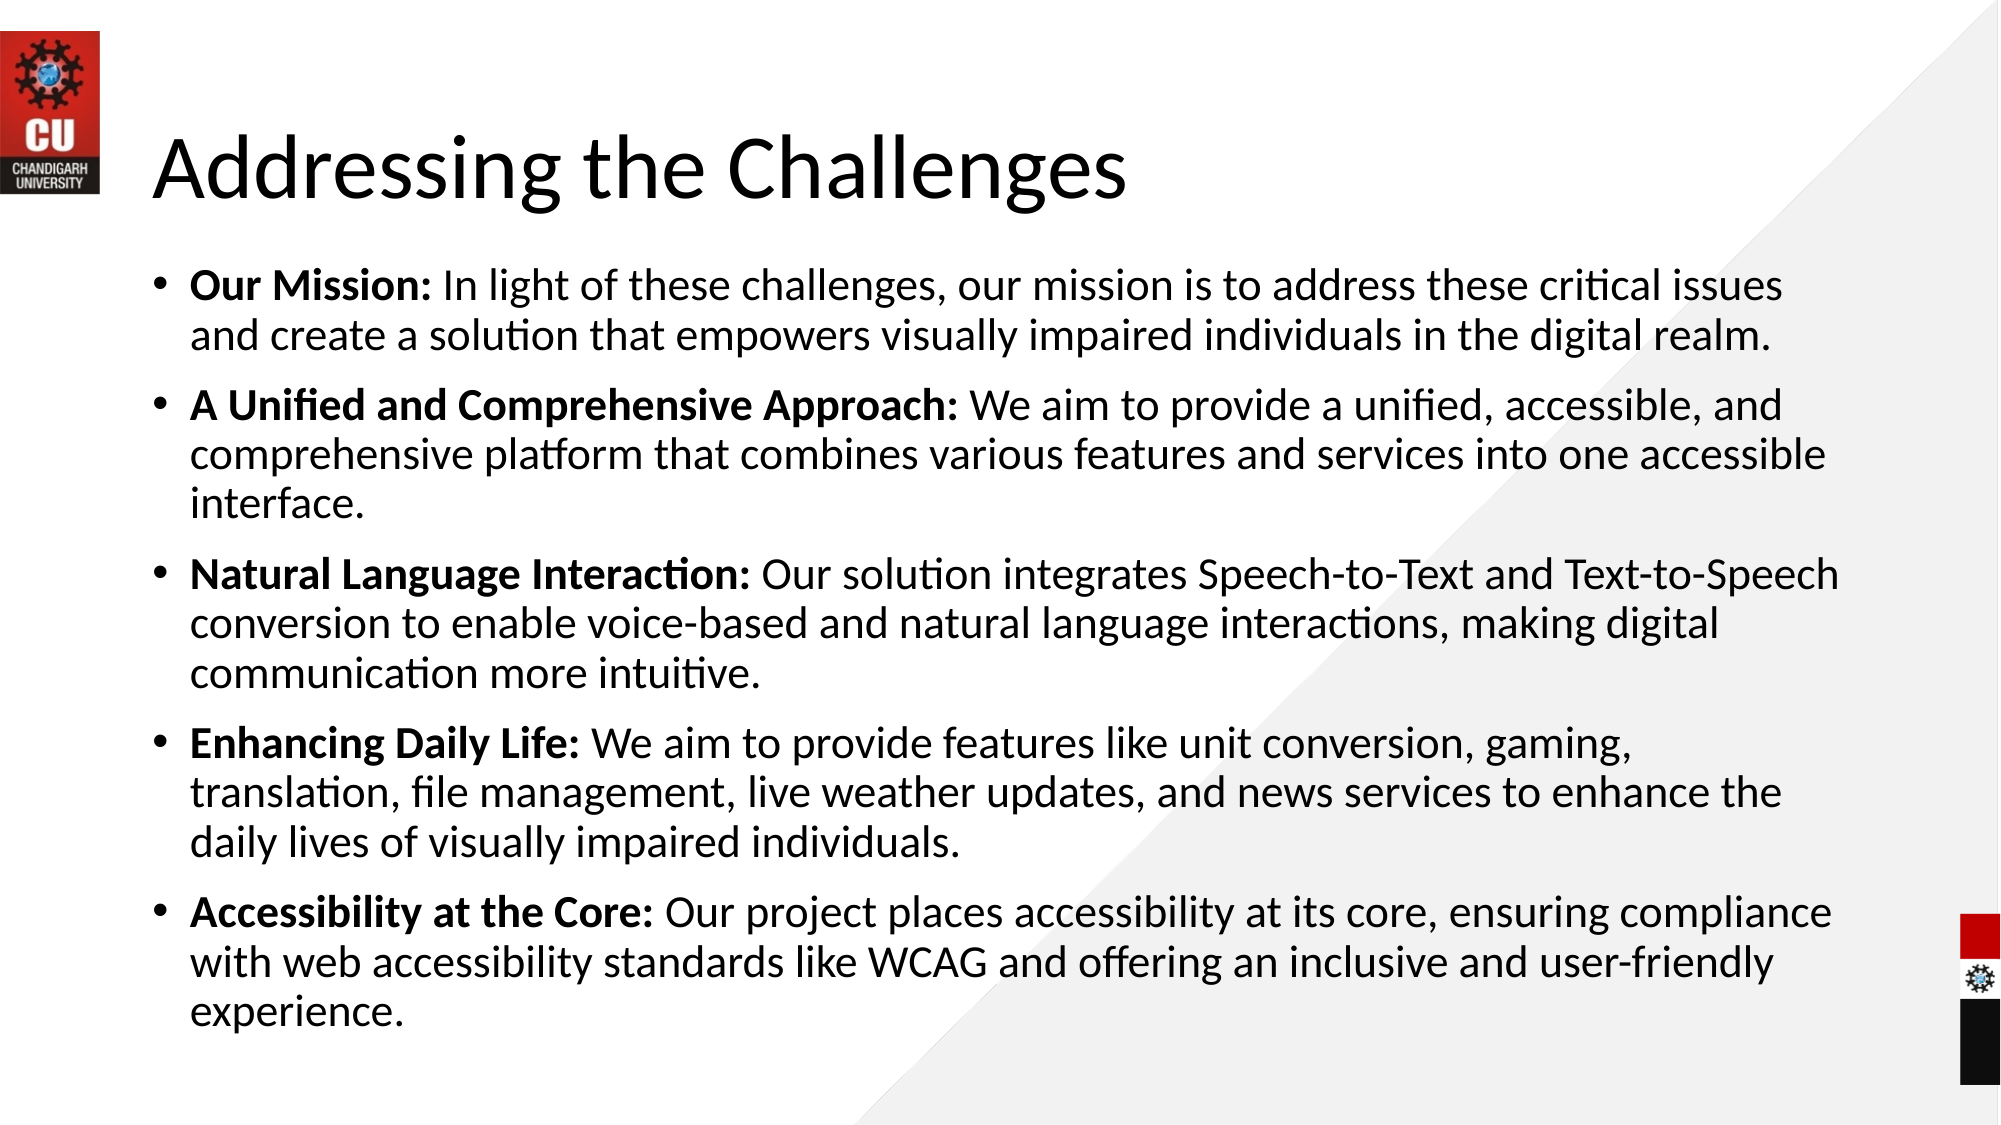

# Addressing the Challenges
Our Mission: In light of these challenges, our mission is to address these critical issues and create a solution that empowers visually impaired individuals in the digital realm.
A Unified and Comprehensive Approach: We aim to provide a unified, accessible, and comprehensive platform that combines various features and services into one accessible interface.
Natural Language Interaction: Our solution integrates Speech-to-Text and Text-to-Speech conversion to enable voice-based and natural language interactions, making digital communication more intuitive.
Enhancing Daily Life: We aim to provide features like unit conversion, gaming, translation, file management, live weather updates, and news services to enhance the daily lives of visually impaired individuals.
Accessibility at the Core: Our project places accessibility at its core, ensuring compliance with web accessibility standards like WCAG and offering an inclusive and user-friendly experience.
8